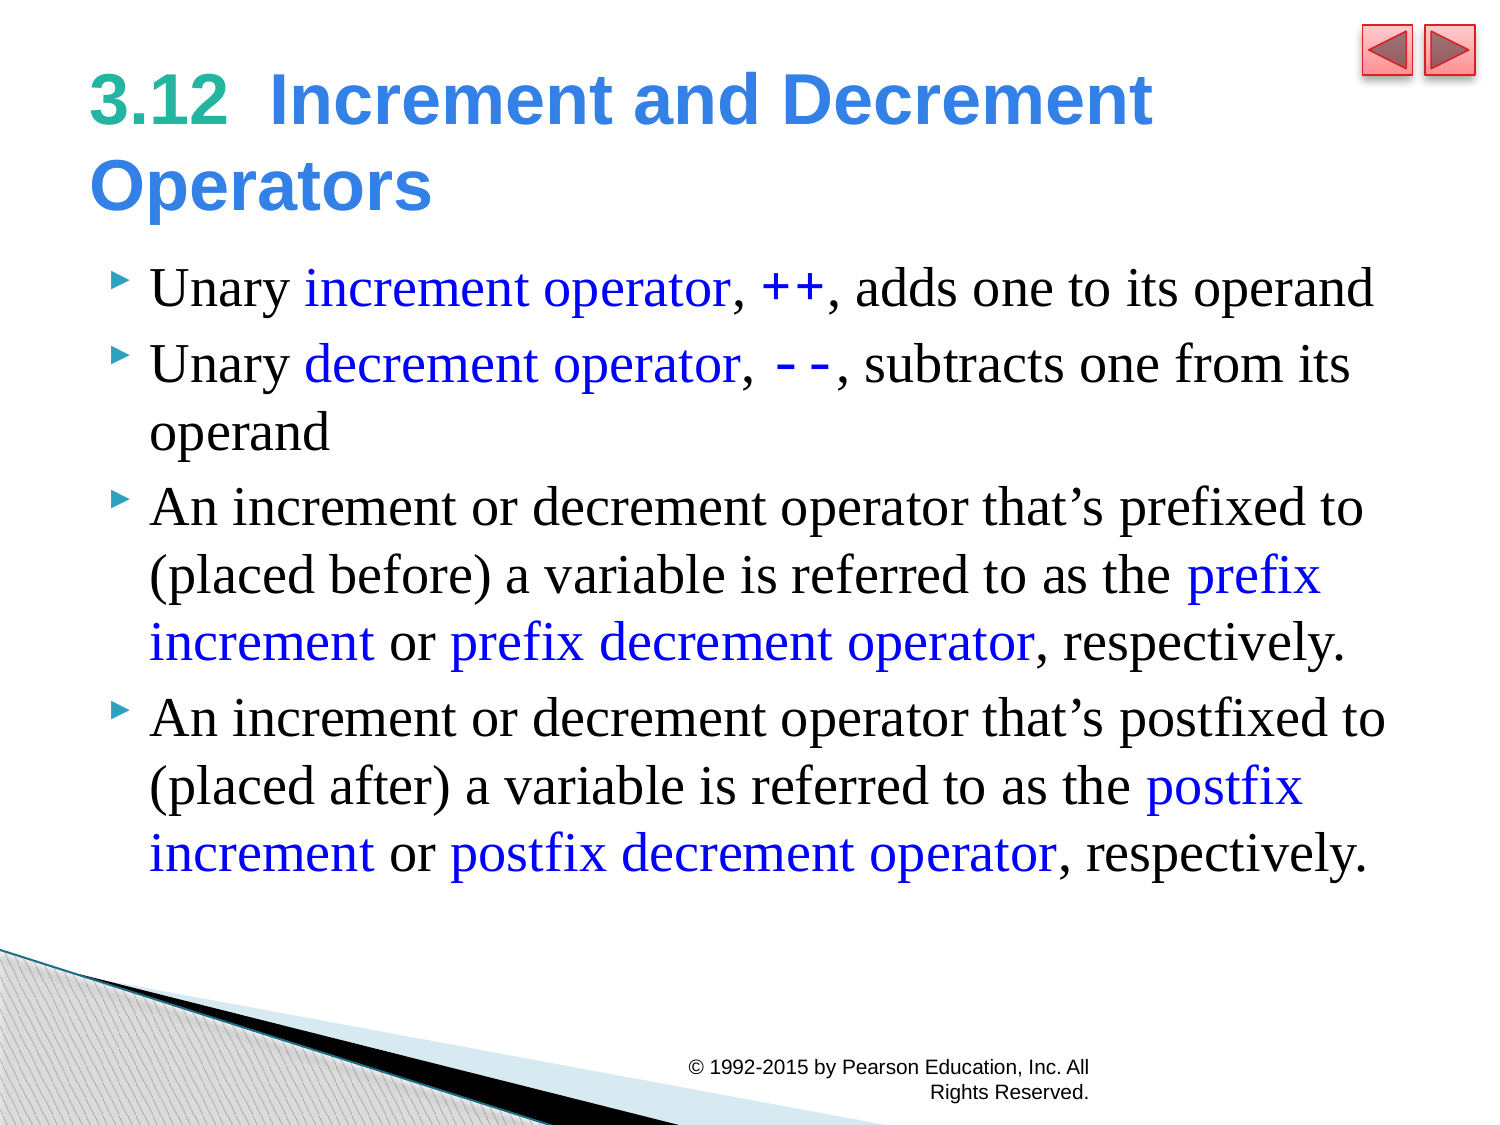

# 3.12  Increment and Decrement Operators
Unary increment operator, ++, adds one to its operand
Unary decrement operator, --, subtracts one from its operand
An increment or decrement operator that’s prefixed to (placed before) a variable is referred to as the prefix increment or prefix decrement operator, respectively.
An increment or decrement operator that’s postfixed to (placed after) a variable is referred to as the postfix increment or postfix decrement operator, respectively.
© 1992-2015 by Pearson Education, Inc. All Rights Reserved.